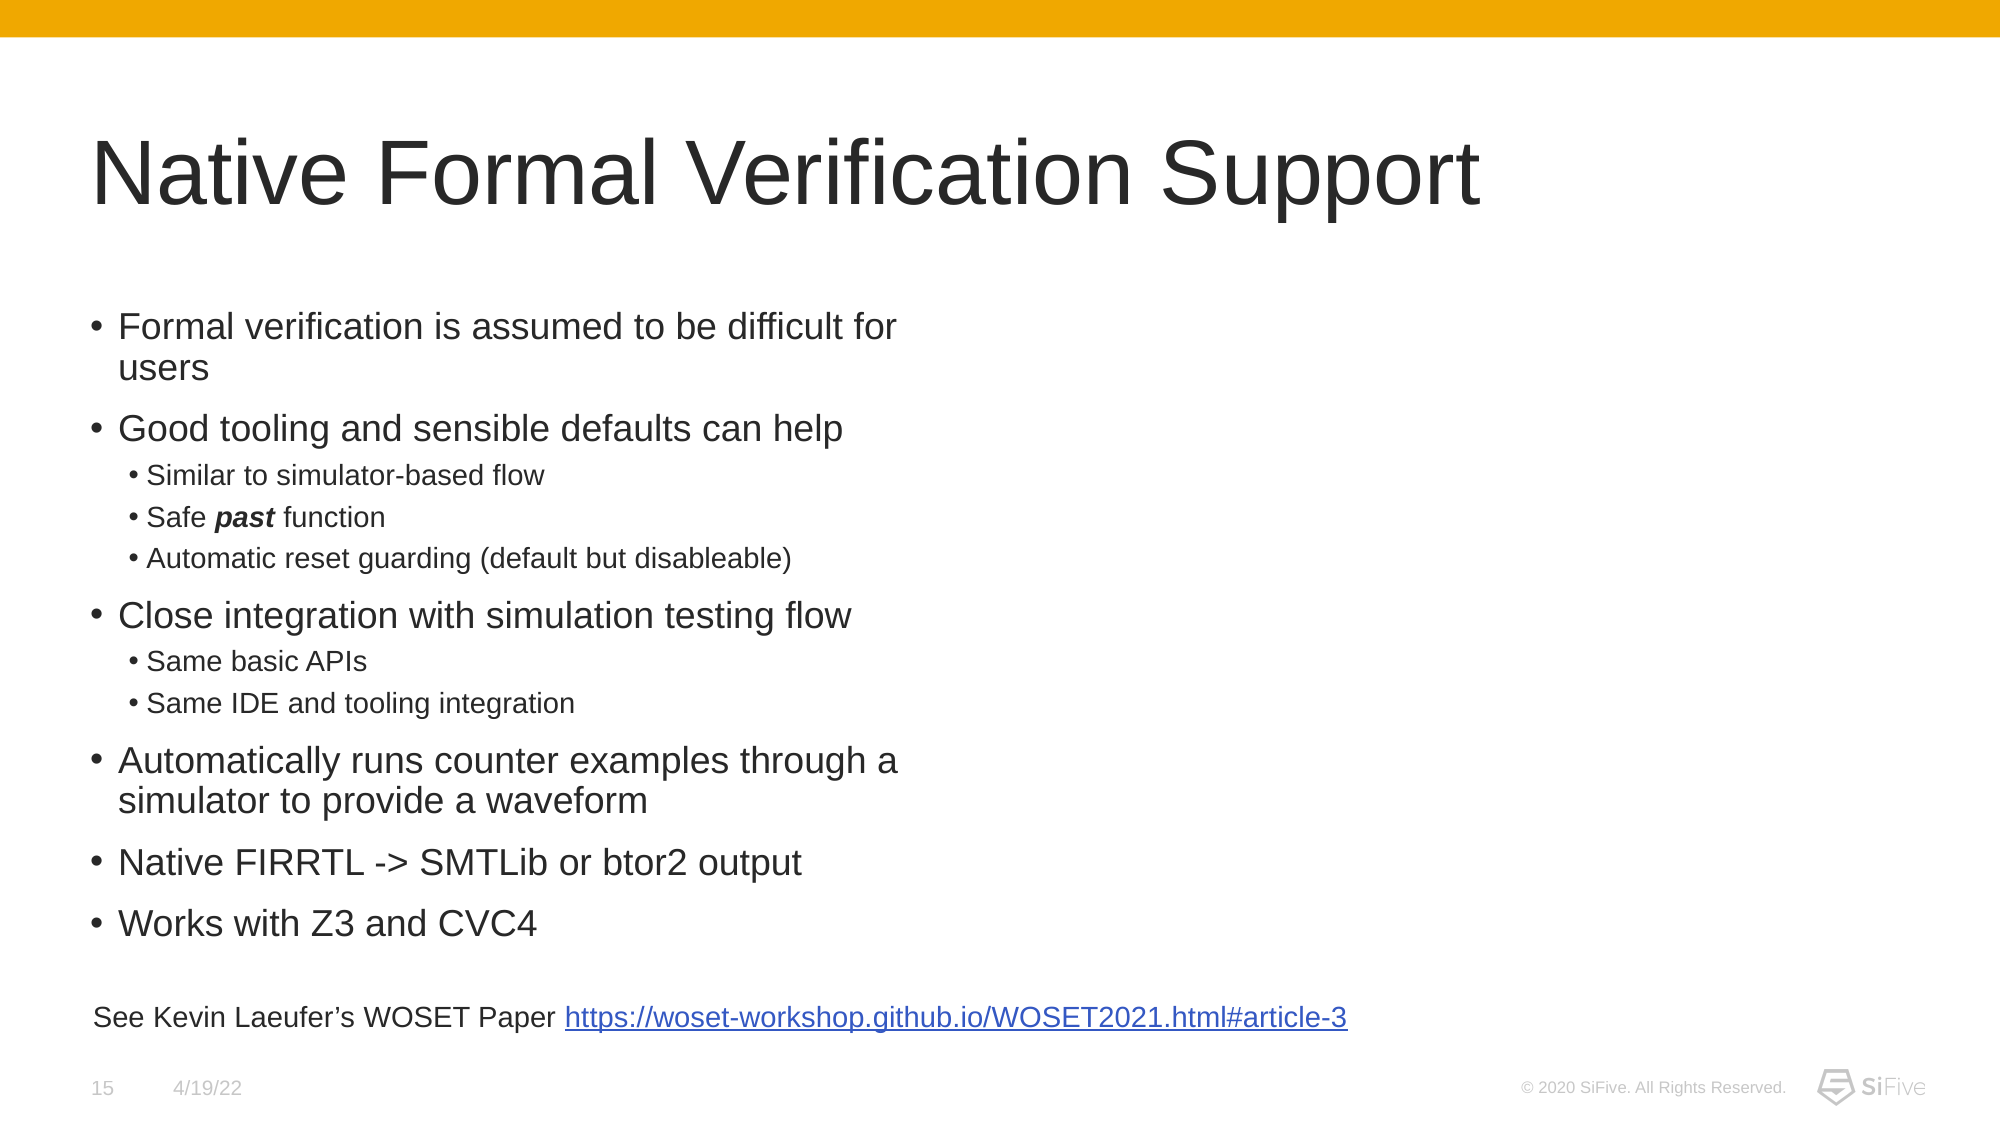

# Native Formal Verification Support
Formal verification is assumed to be difficult for users
Good tooling and sensible defaults can help
Similar to simulator-based flow
Safe past function
Automatic reset guarding (default but disableable)
Close integration with simulation testing flow
Same basic APIs
Same IDE and tooling integration
Automatically runs counter examples through a simulator to provide a waveform
Native FIRRTL -> SMTLib or btor2 output
Works with Z3 and CVC4
See Kevin Laeufer’s WOSET Paper https://woset-workshop.github.io/WOSET2021.html#article-3

15
4/19/22